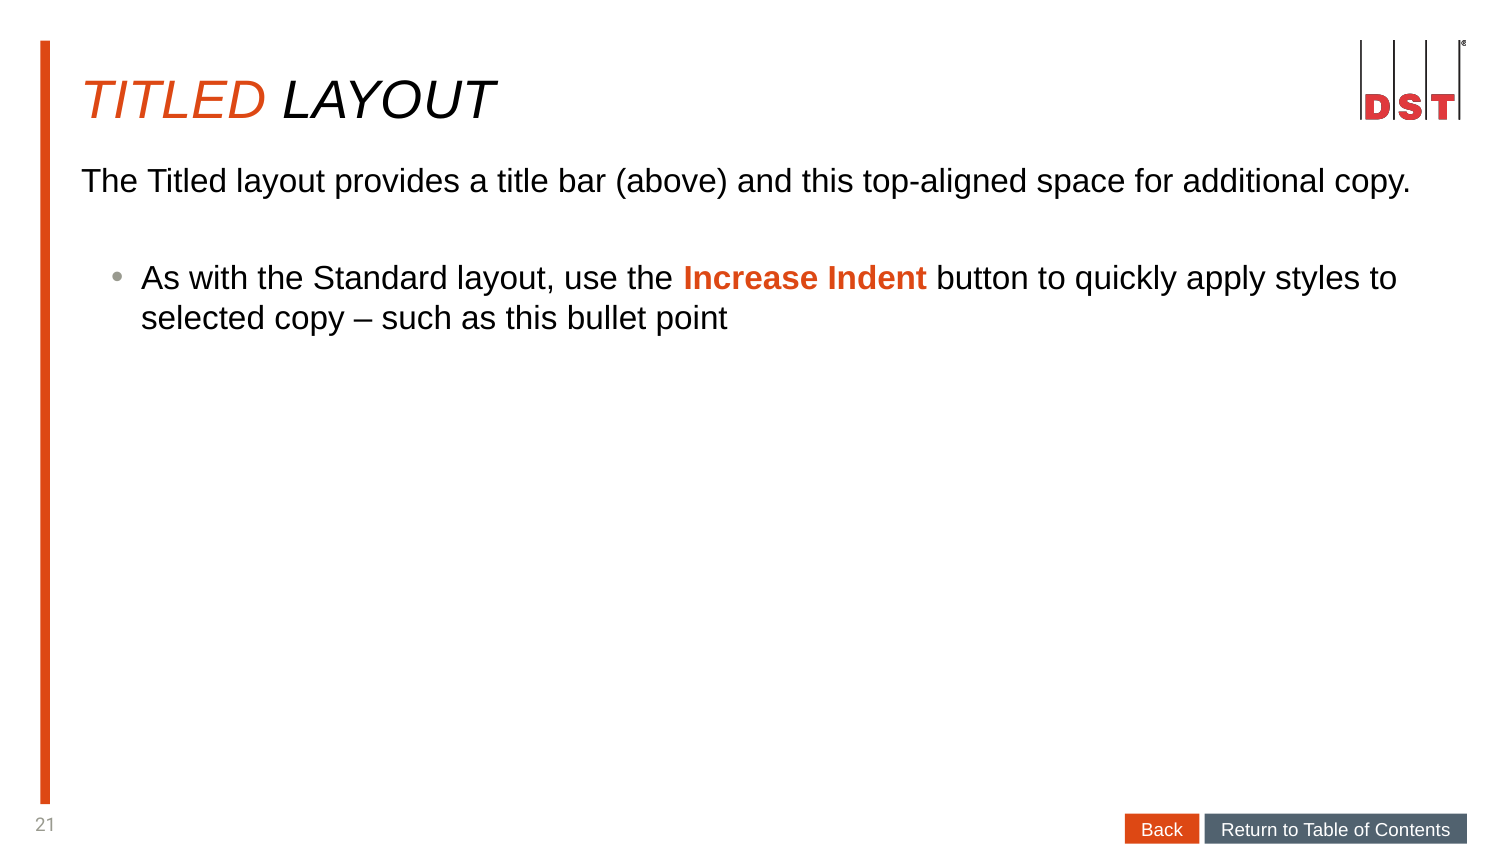

# TITLED Layout
The Titled layout provides a title bar (above) and this top-aligned space for additional copy.

As with the Standard layout, use the Increase Indent button to quickly apply styles to selected copy – such as this bullet point
Back
Return to Table of Contents